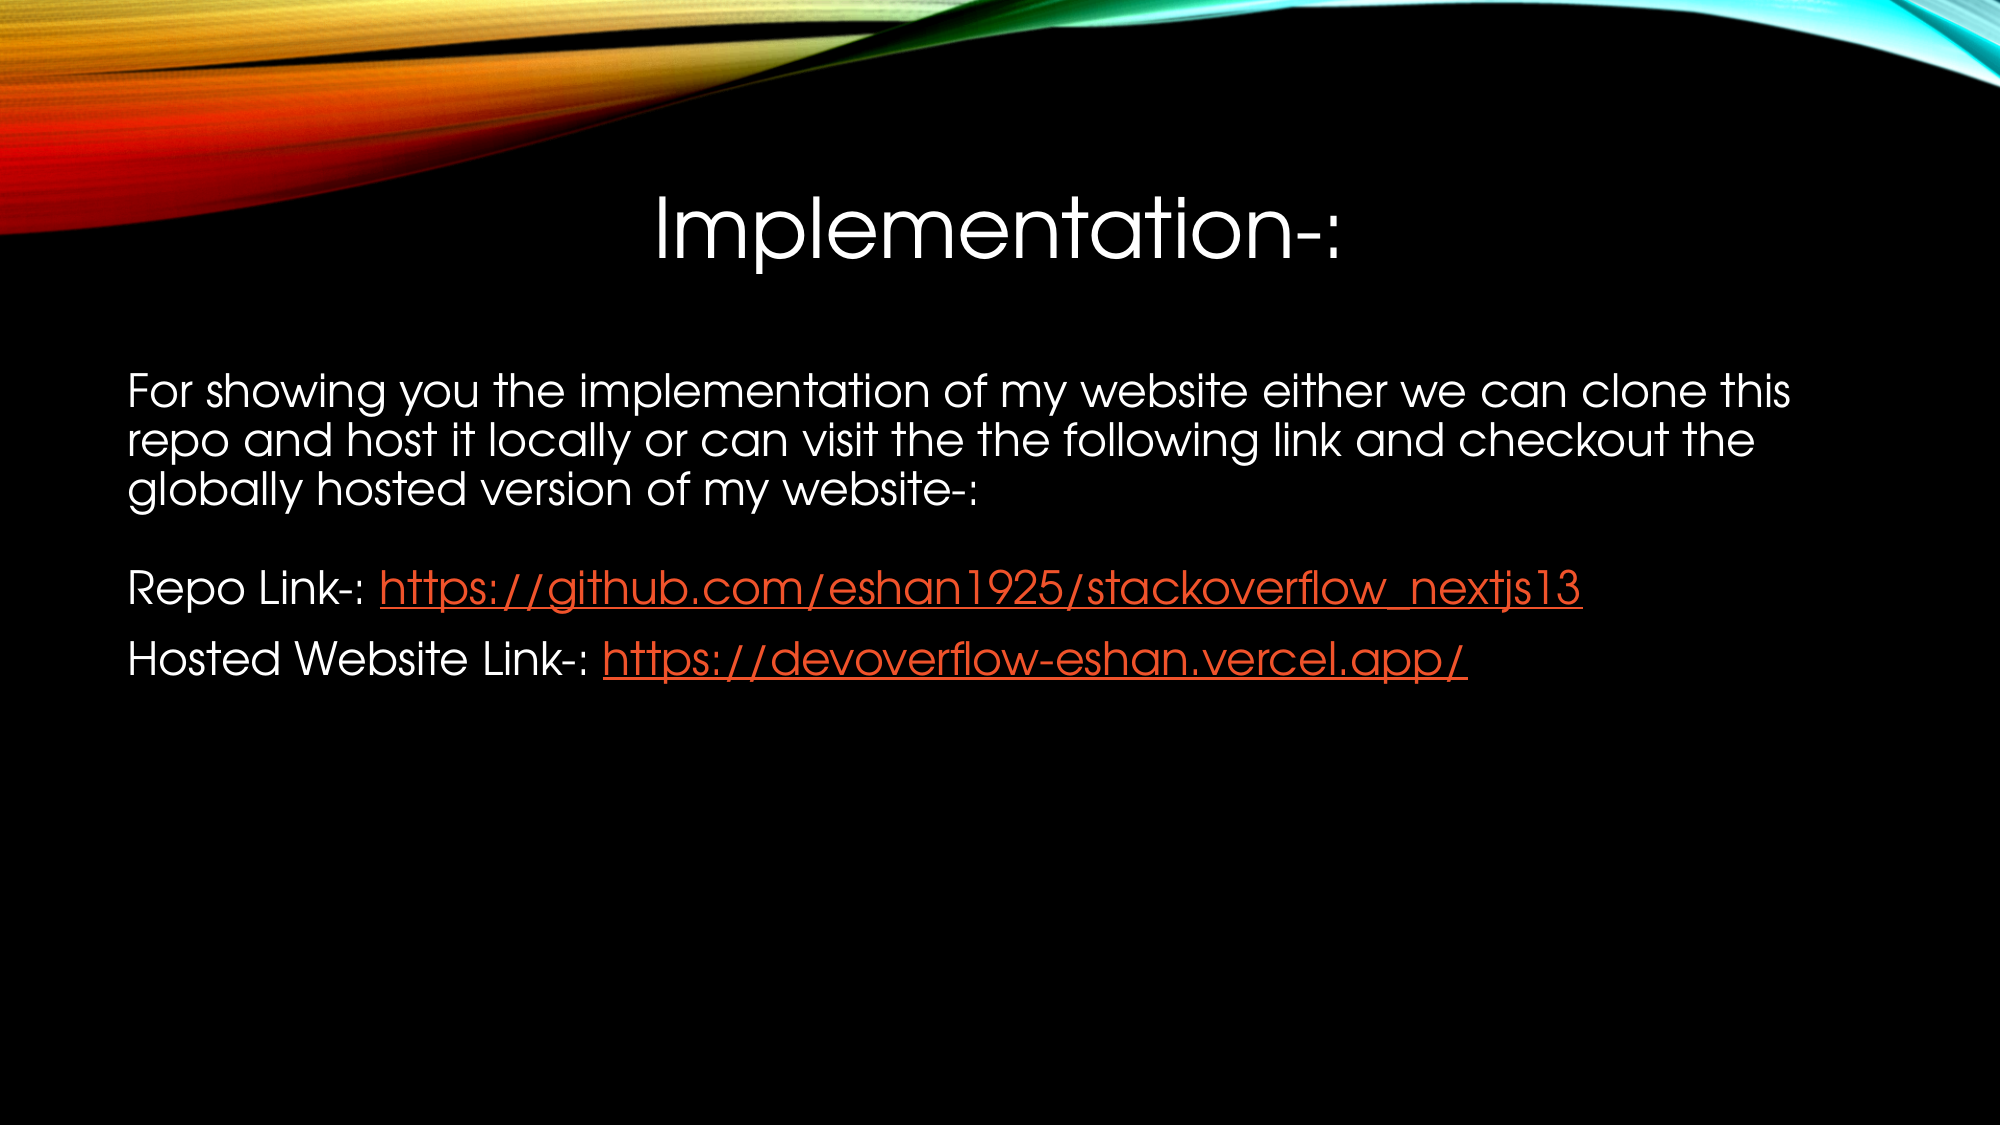

# Implementation-:
For showing you the implementation of my website either we can clone this repo and host it locally or can visit the the following link and checkout the globally hosted version of my website-:
Repo Link-: https://github.com/eshan1925/stackoverflow_nextjs13
Hosted Website Link-: https://devoverflow-eshan.vercel.app/